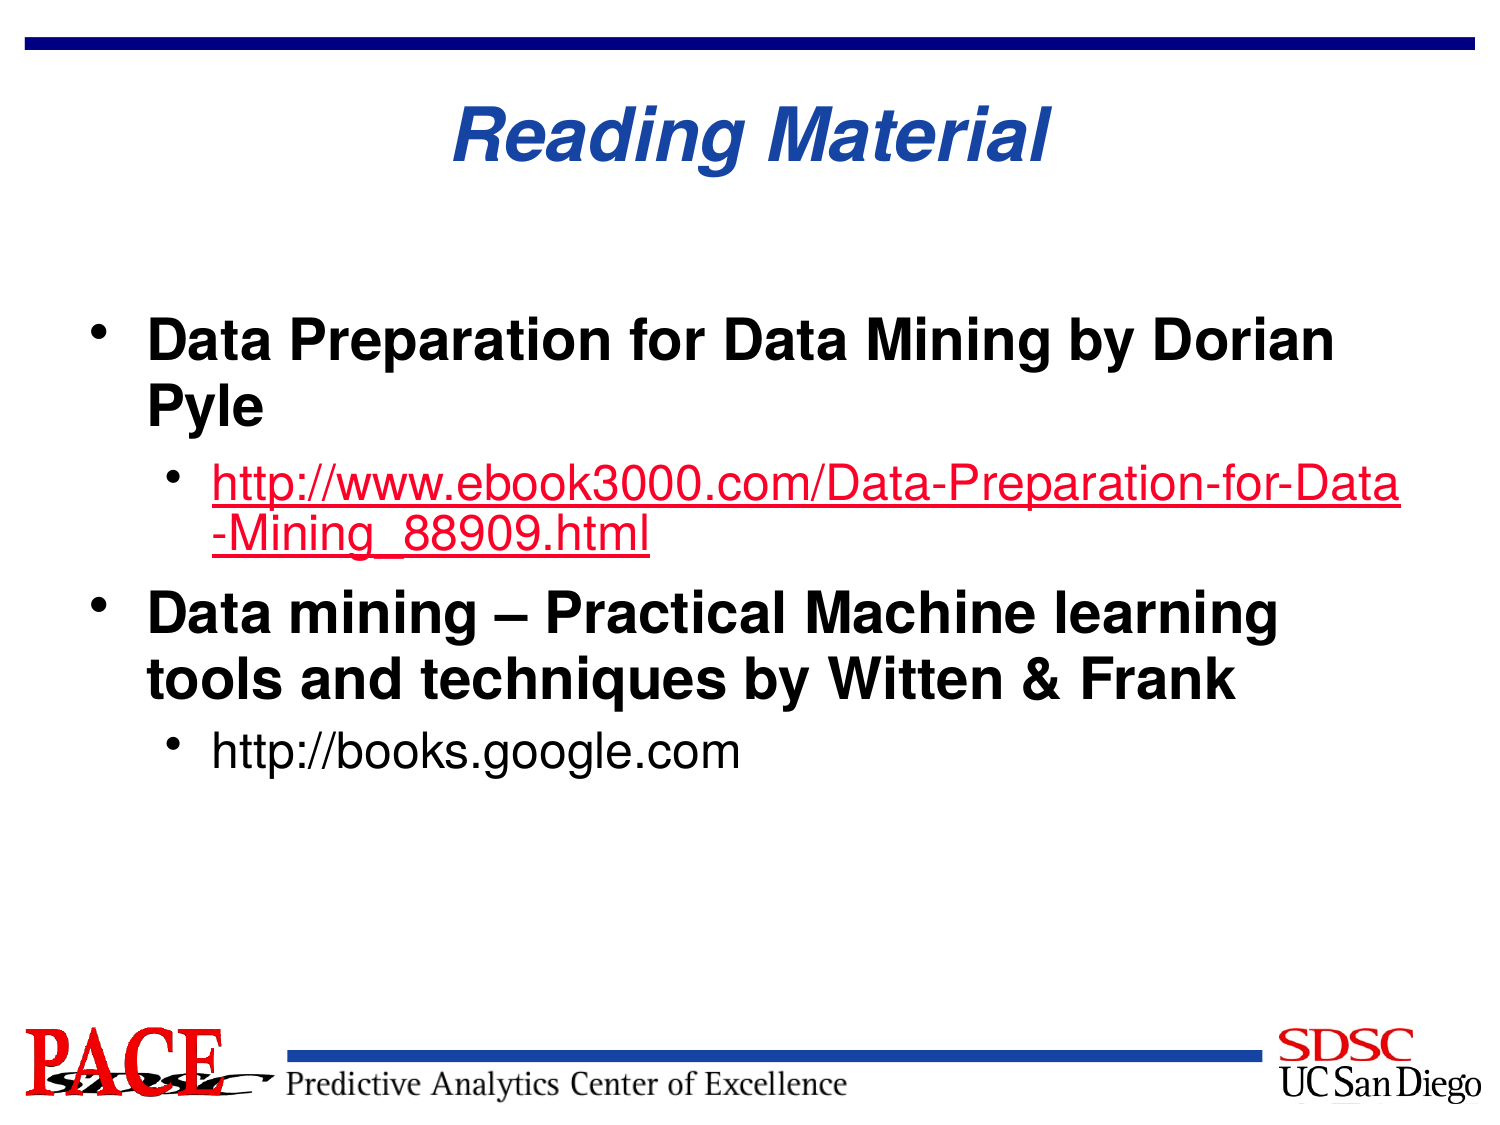

# Reading Material
Data Preparation for Data Mining by Dorian Pyle
http://www.ebook3000.com/Data-Preparation-for-Data-Mining_88909.html
Data mining – Practical Machine learning tools and techniques by Witten & Frank
http://books.google.com